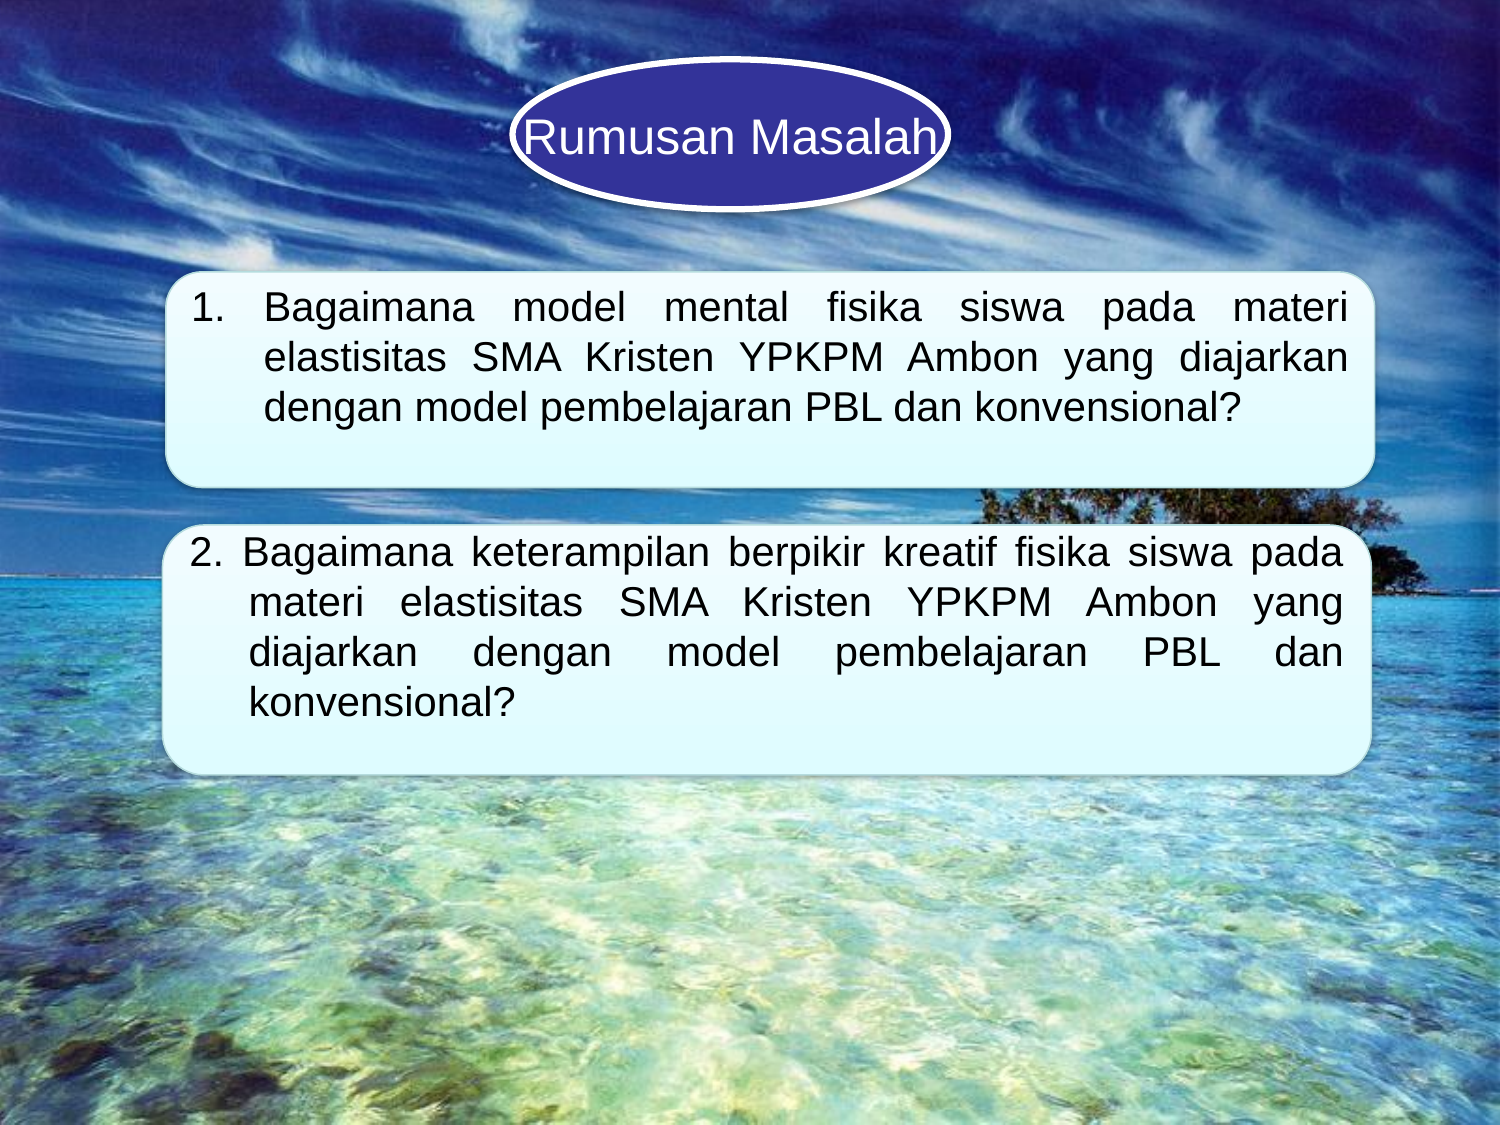

Rumusan Masalah

1. Bagaimana model mental fisika siswa pada materi elastisitas SMA Kristen YPKPM Ambon yang diajarkan dengan model pembelajaran PBL dan konvensional?

2. Bagaimana keterampilan berpikir kreatif fisika siswa pada materi elastisitas SMA Kristen YPKPM Ambon yang diajarkan dengan model pembelajaran PBL dan konvensional?